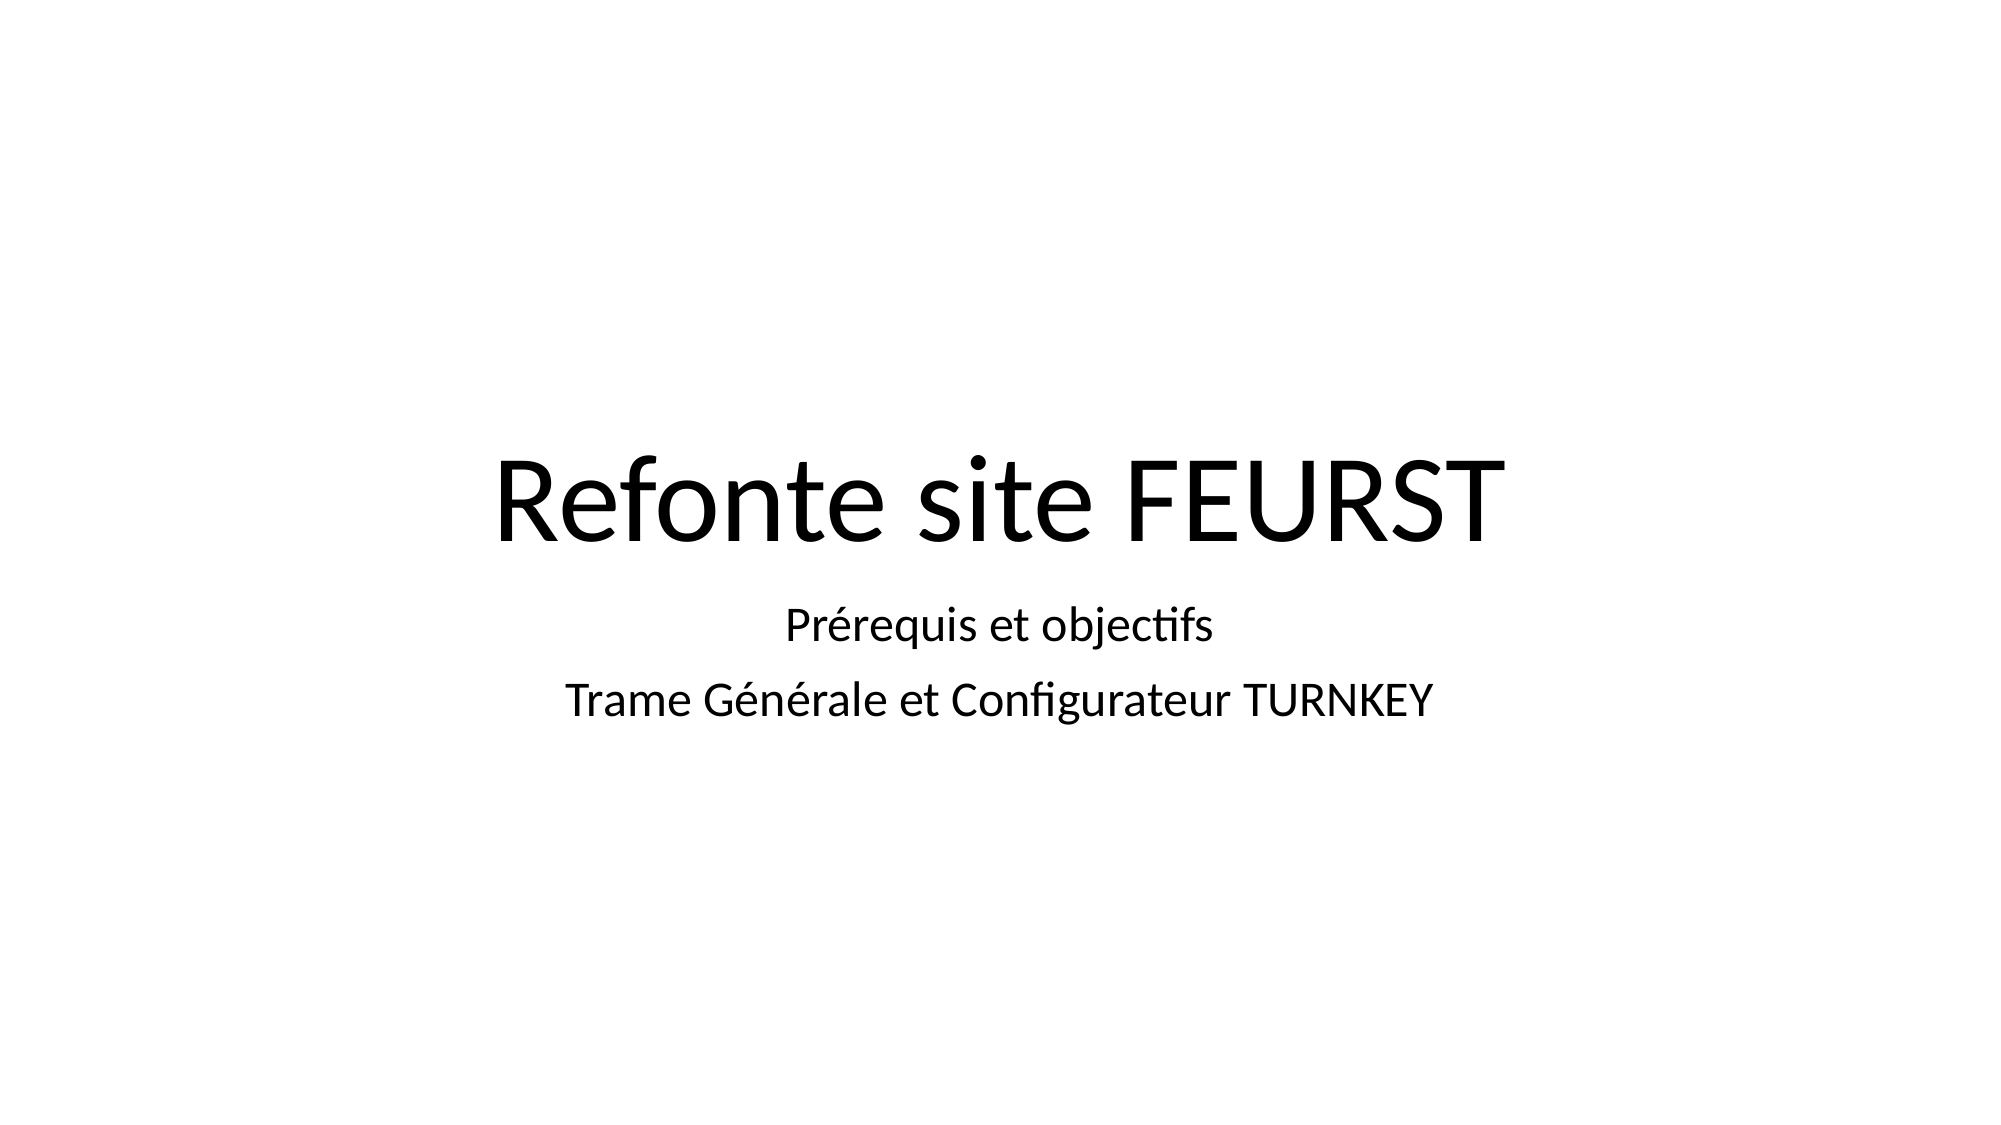

# Refonte site FEURST
Prérequis et objectifs
Trame Générale et Configurateur TURNKEY